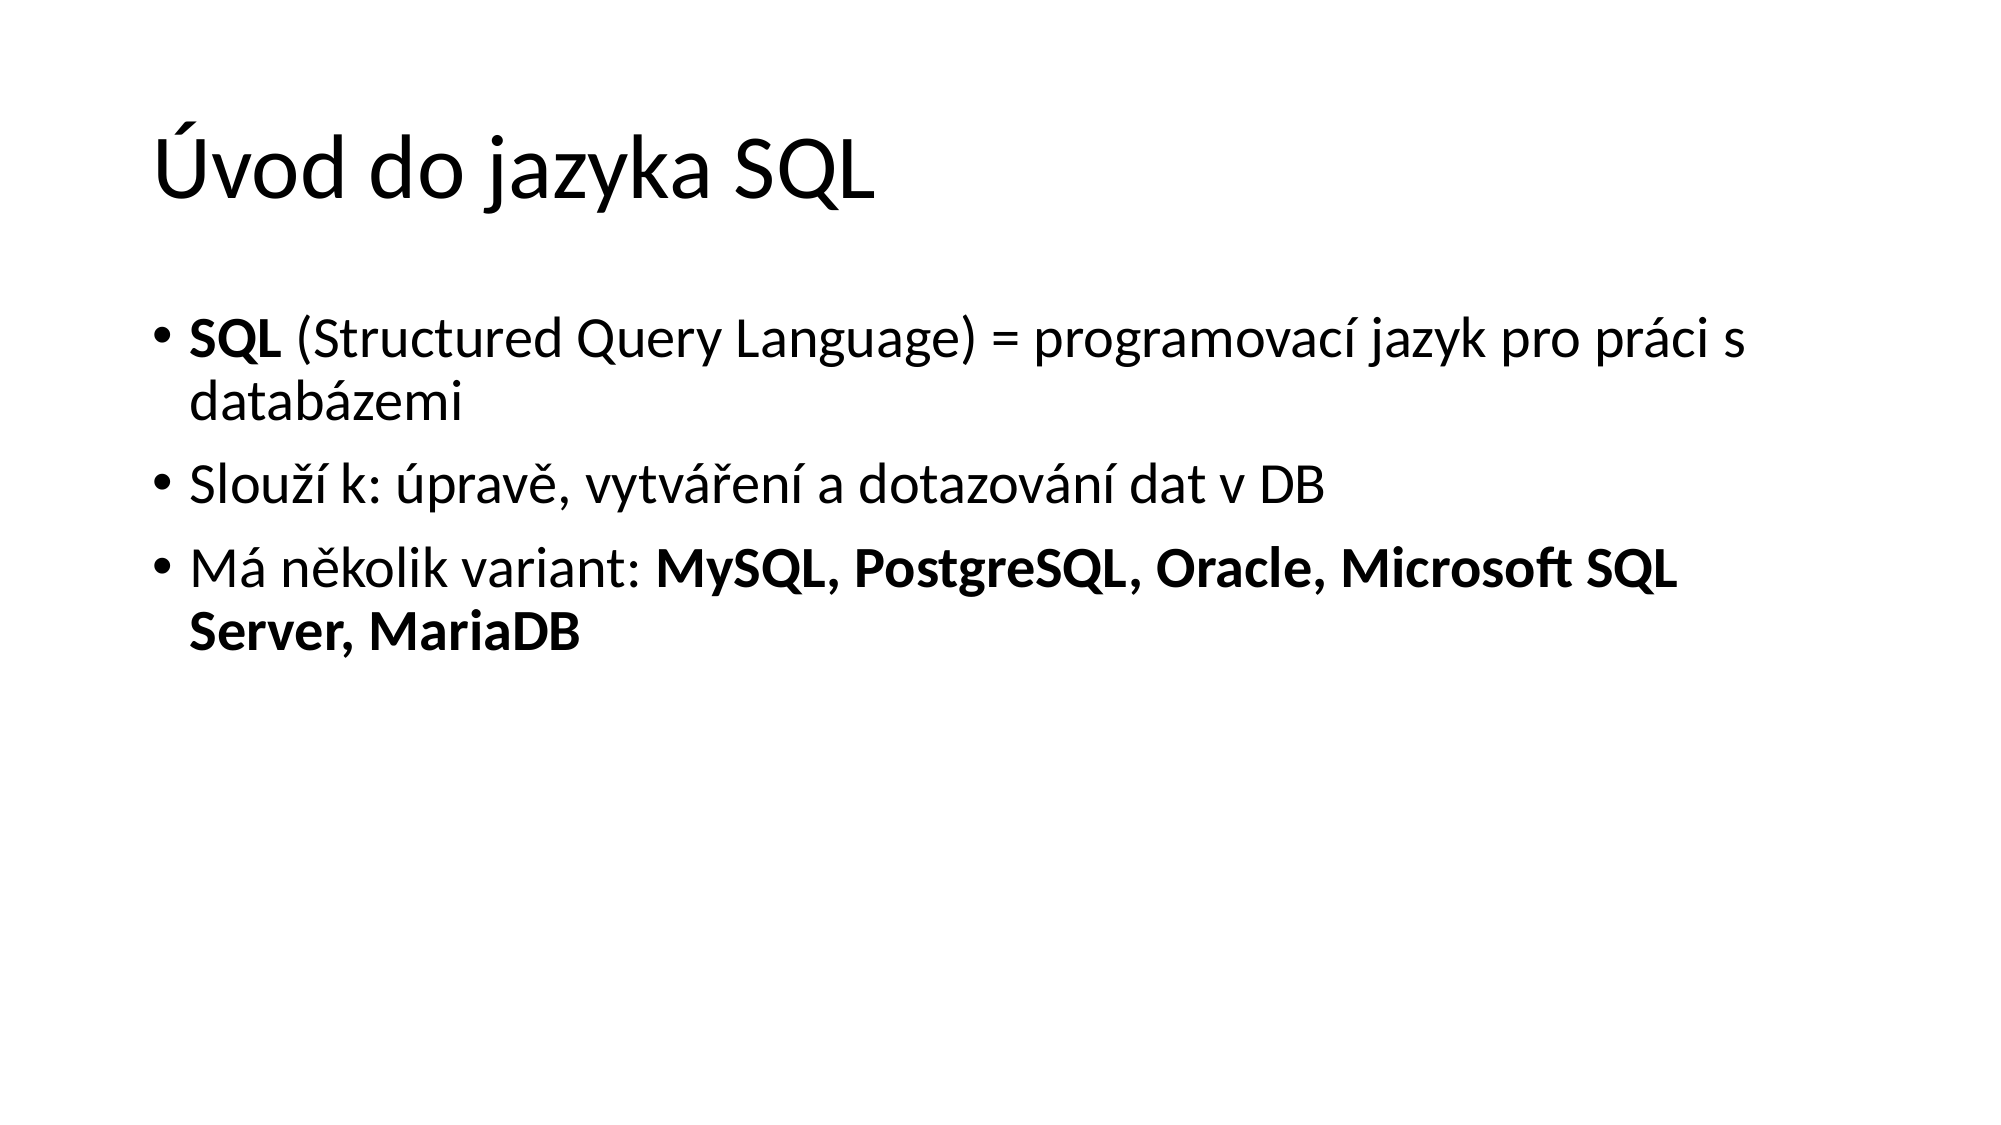

# Úvod do jazyka SQL
SQL (Structured Query Language) = programovací jazyk pro práci s databázemi
Slouží k: úpravě, vytváření a dotazování dat v DB
Má několik variant: MySQL, PostgreSQL, Oracle, Microsoft SQL Server, MariaDB